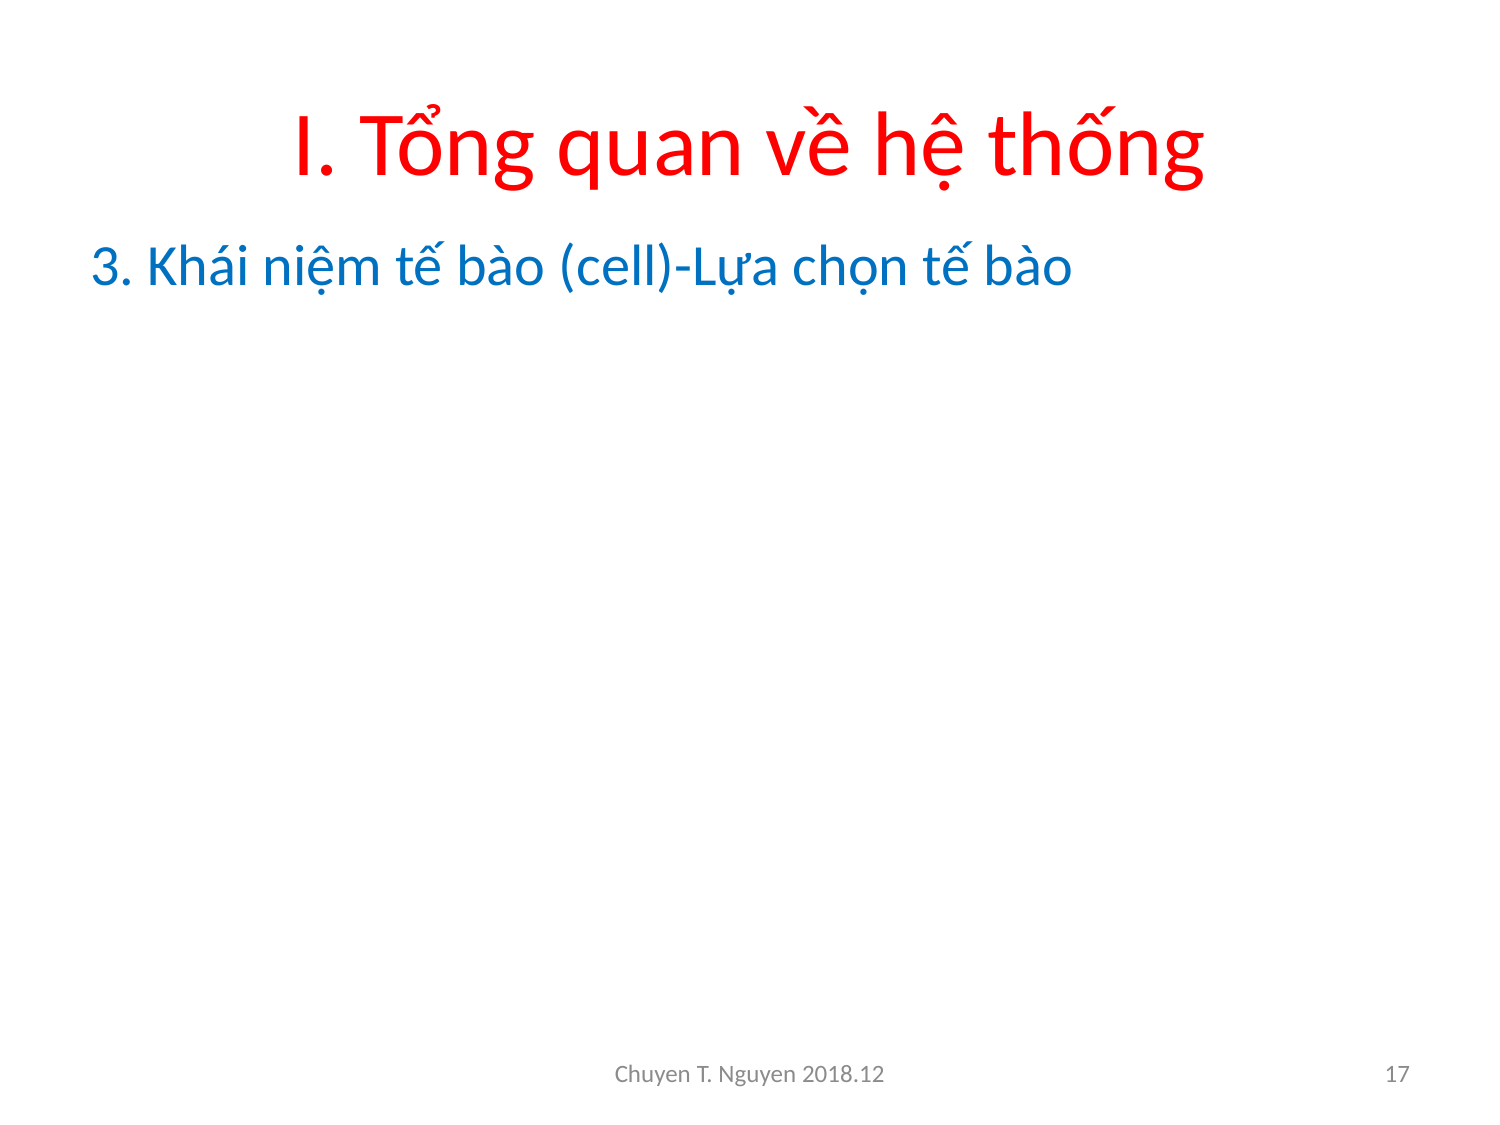

# I. Tổng quan về hệ thống
3. Khái niệm tế bào (cell)-Lựa chọn tế bào
Chuyen T. Nguyen 2018.12
17